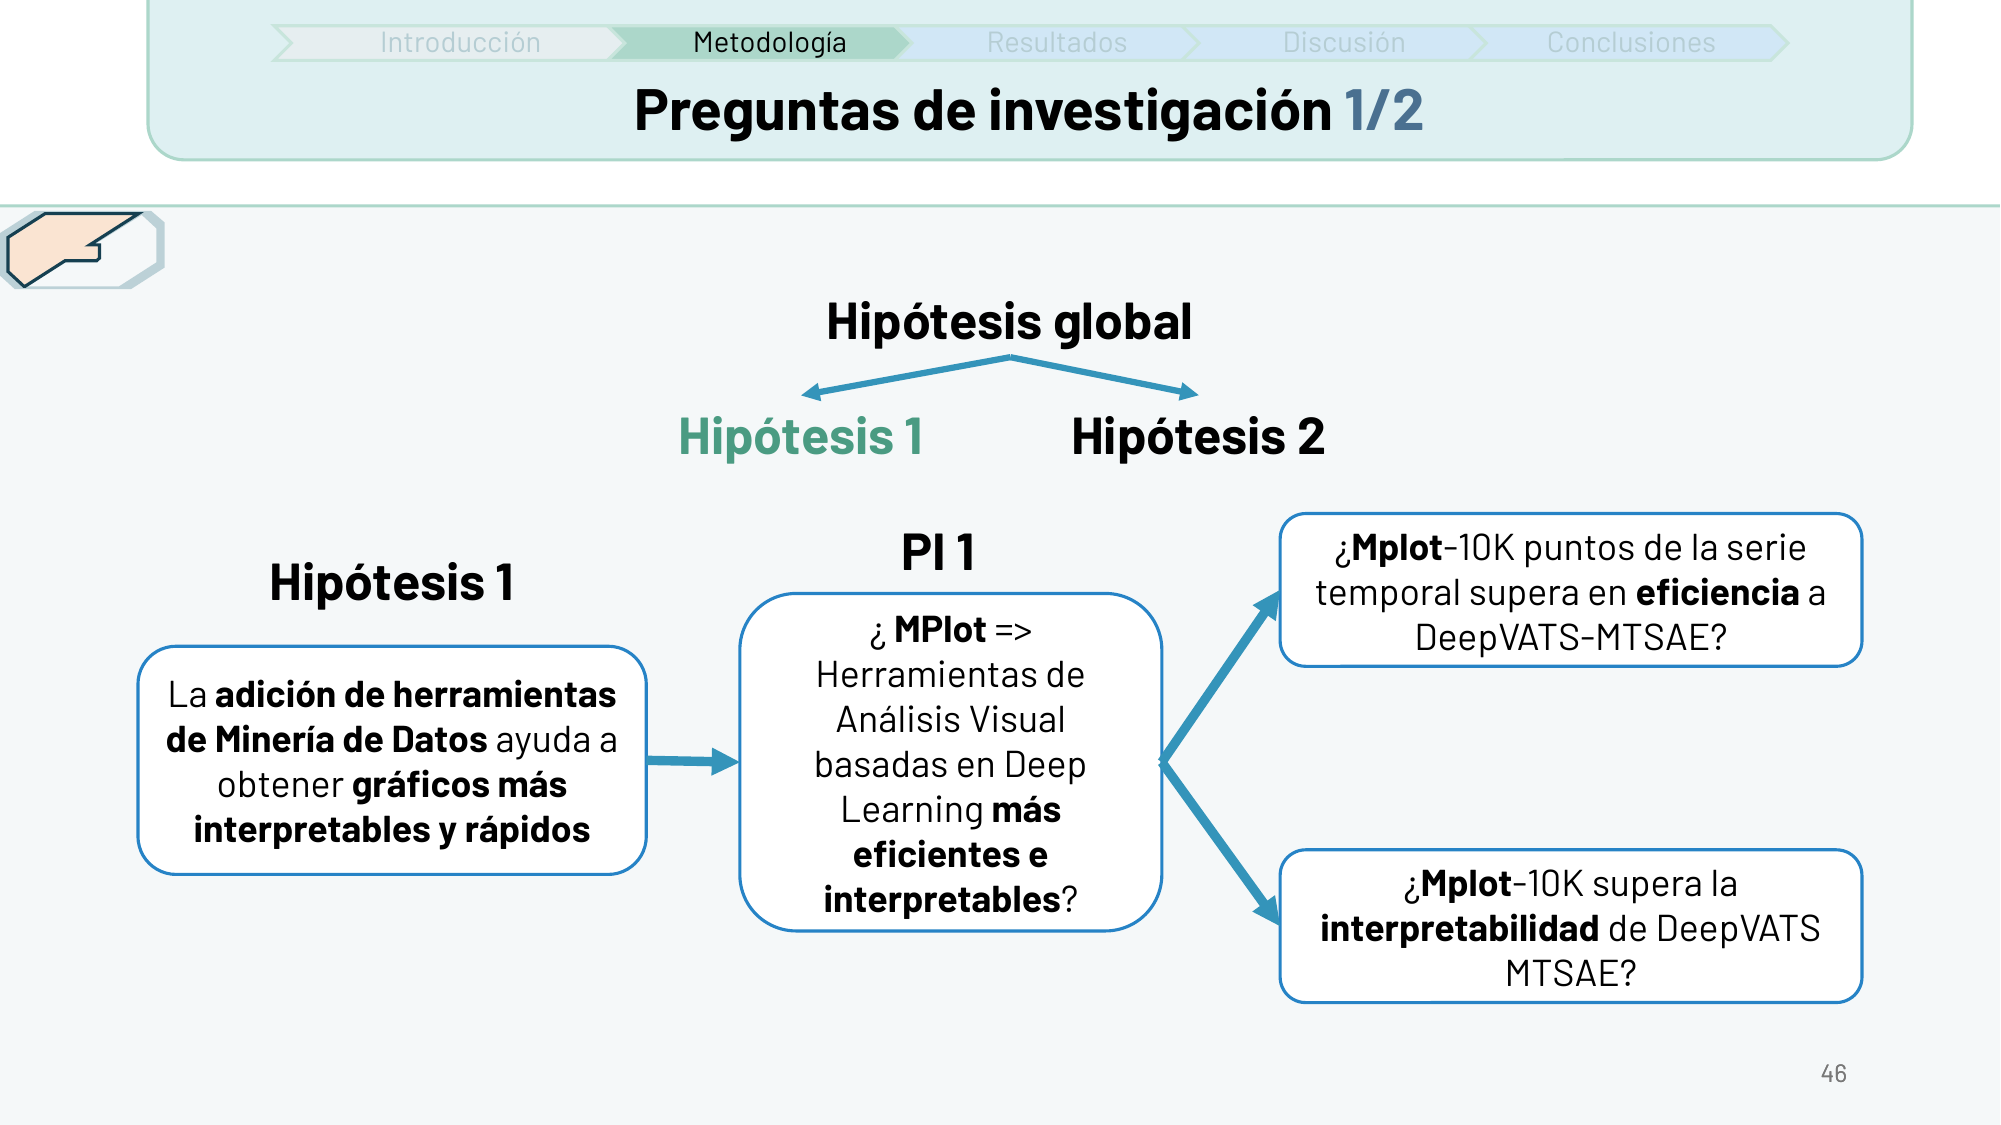

Preguntas de investigación 1/2
Introducción
Metodología
Resultados
Discusión
Conclusiones

Hipótesis global
Hipótesis 2
Hipótesis 1

PI 1
¿Mplot-10K puntos de la serie temporal supera en eficiencia a DeepVATS-MTSAE?
Hipótesis 1
¿ MPlot => Herramientas de Análisis Visual basadas en Deep Learning más eficientes e interpretables?
La adición de herramientas de Minería de Datos ayuda a obtener gráficos más interpretables y rápidos
¿Mplot-10K supera la interpretabilidad de DeepVATS MTSAE?
46
46